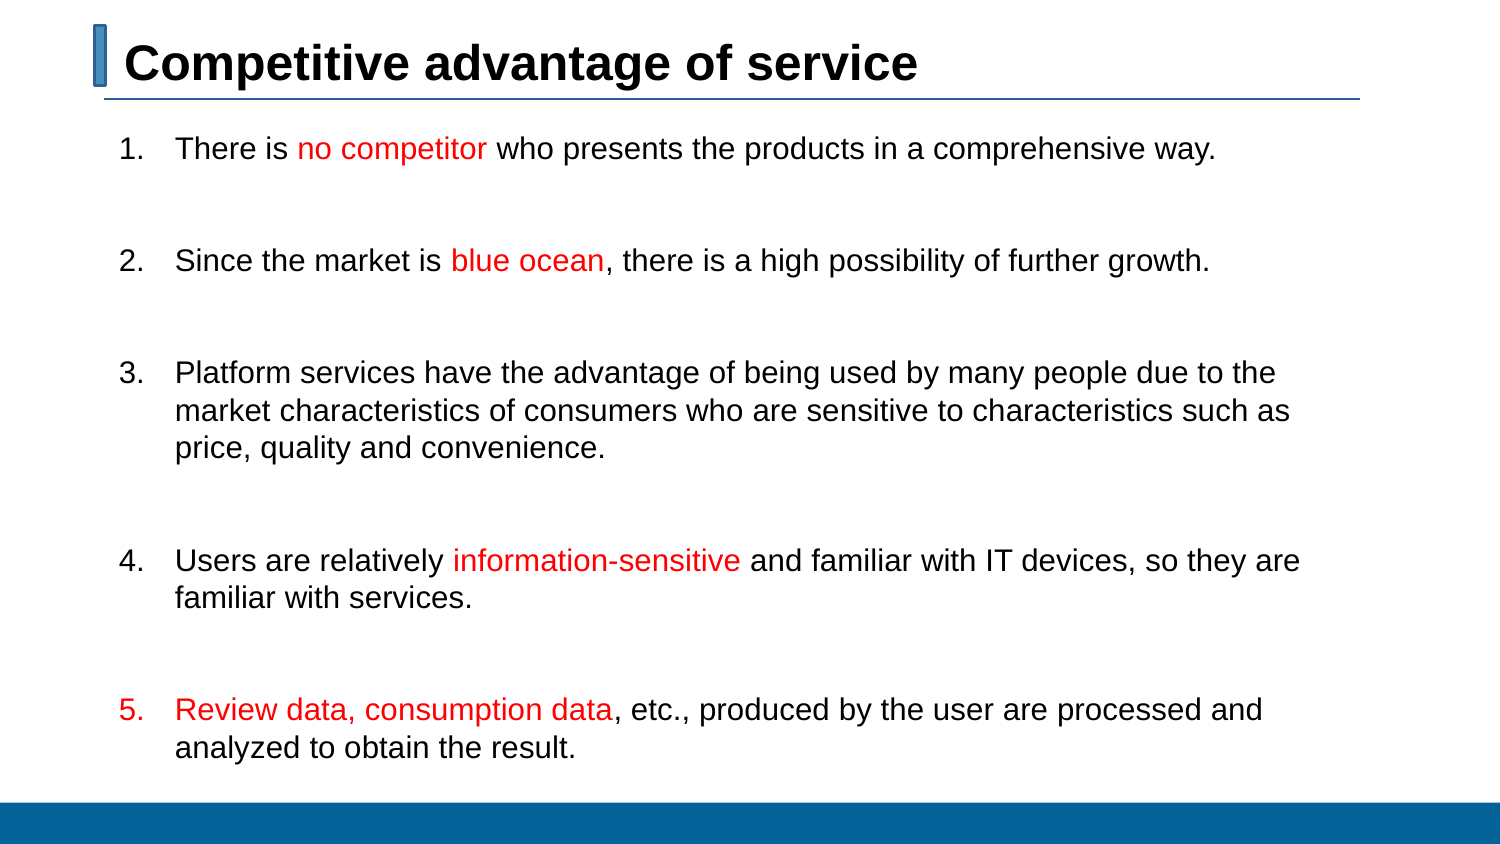

Competitive advantage of service

There is no competitor who presents the products in a comprehensive way.

Since the market is blue ocean, there is a high possibility of further growth.

Platform services have the advantage of being used by many people due to the market characteristics of consumers who are sensitive to characteristics such as price, quality and convenience.

Users are relatively information-sensitive and familiar with IT devices, so they are familiar with services.

Review data, consumption data, etc., produced by the user are processed and analyzed to obtain the result.